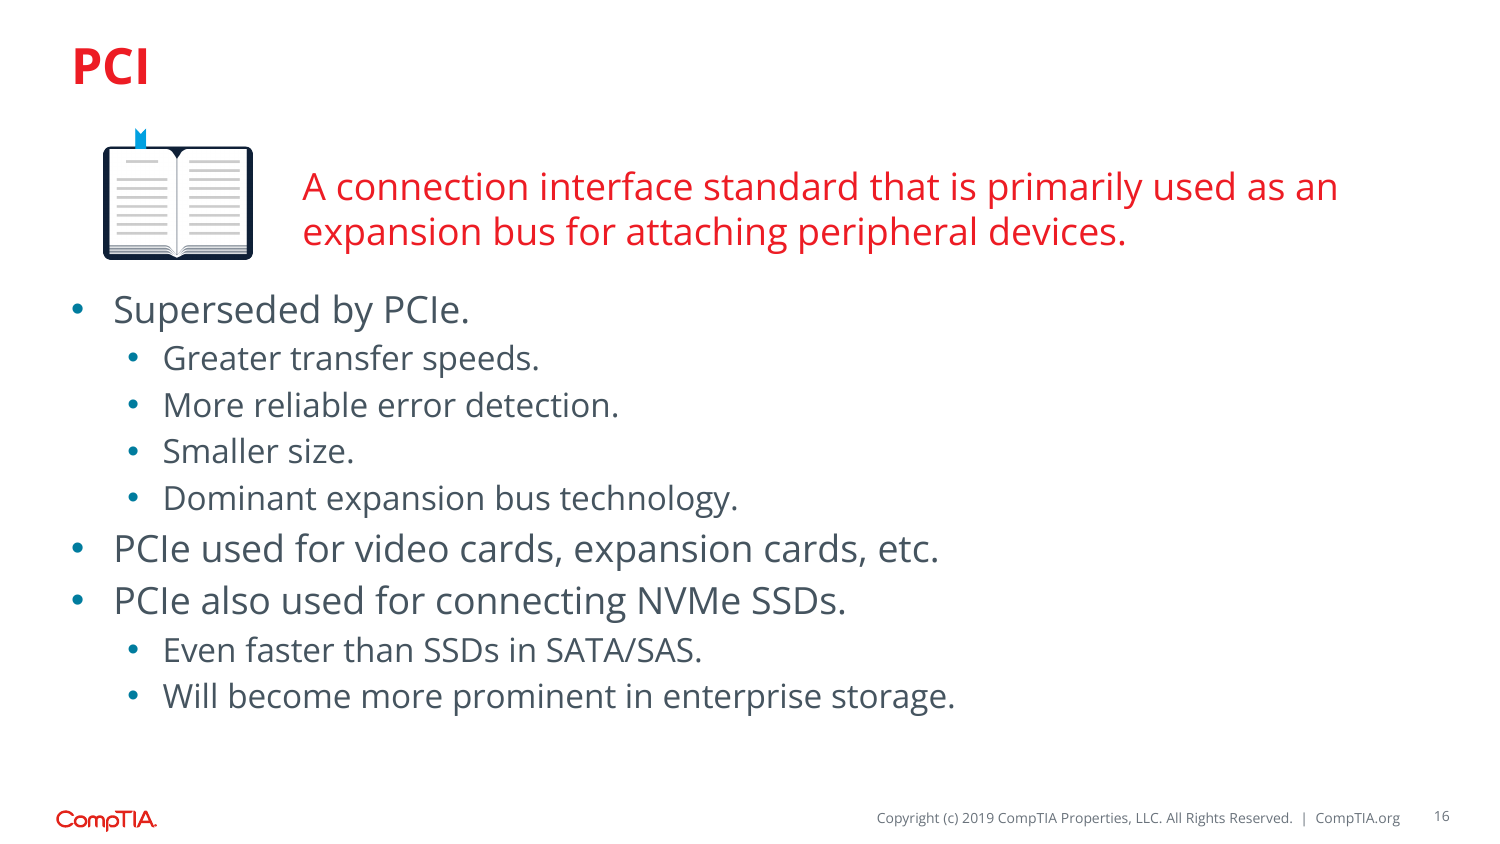

# PCI
A connection interface standard that is primarily used as an expansion bus for attaching peripheral devices.
Superseded by PCIe.
Greater transfer speeds.
More reliable error detection.
Smaller size.
Dominant expansion bus technology.
PCIe used for video cards, expansion cards, etc.
PCIe also used for connecting NVMe SSDs.
Even faster than SSDs in SATA/SAS.
Will become more prominent in enterprise storage.
16